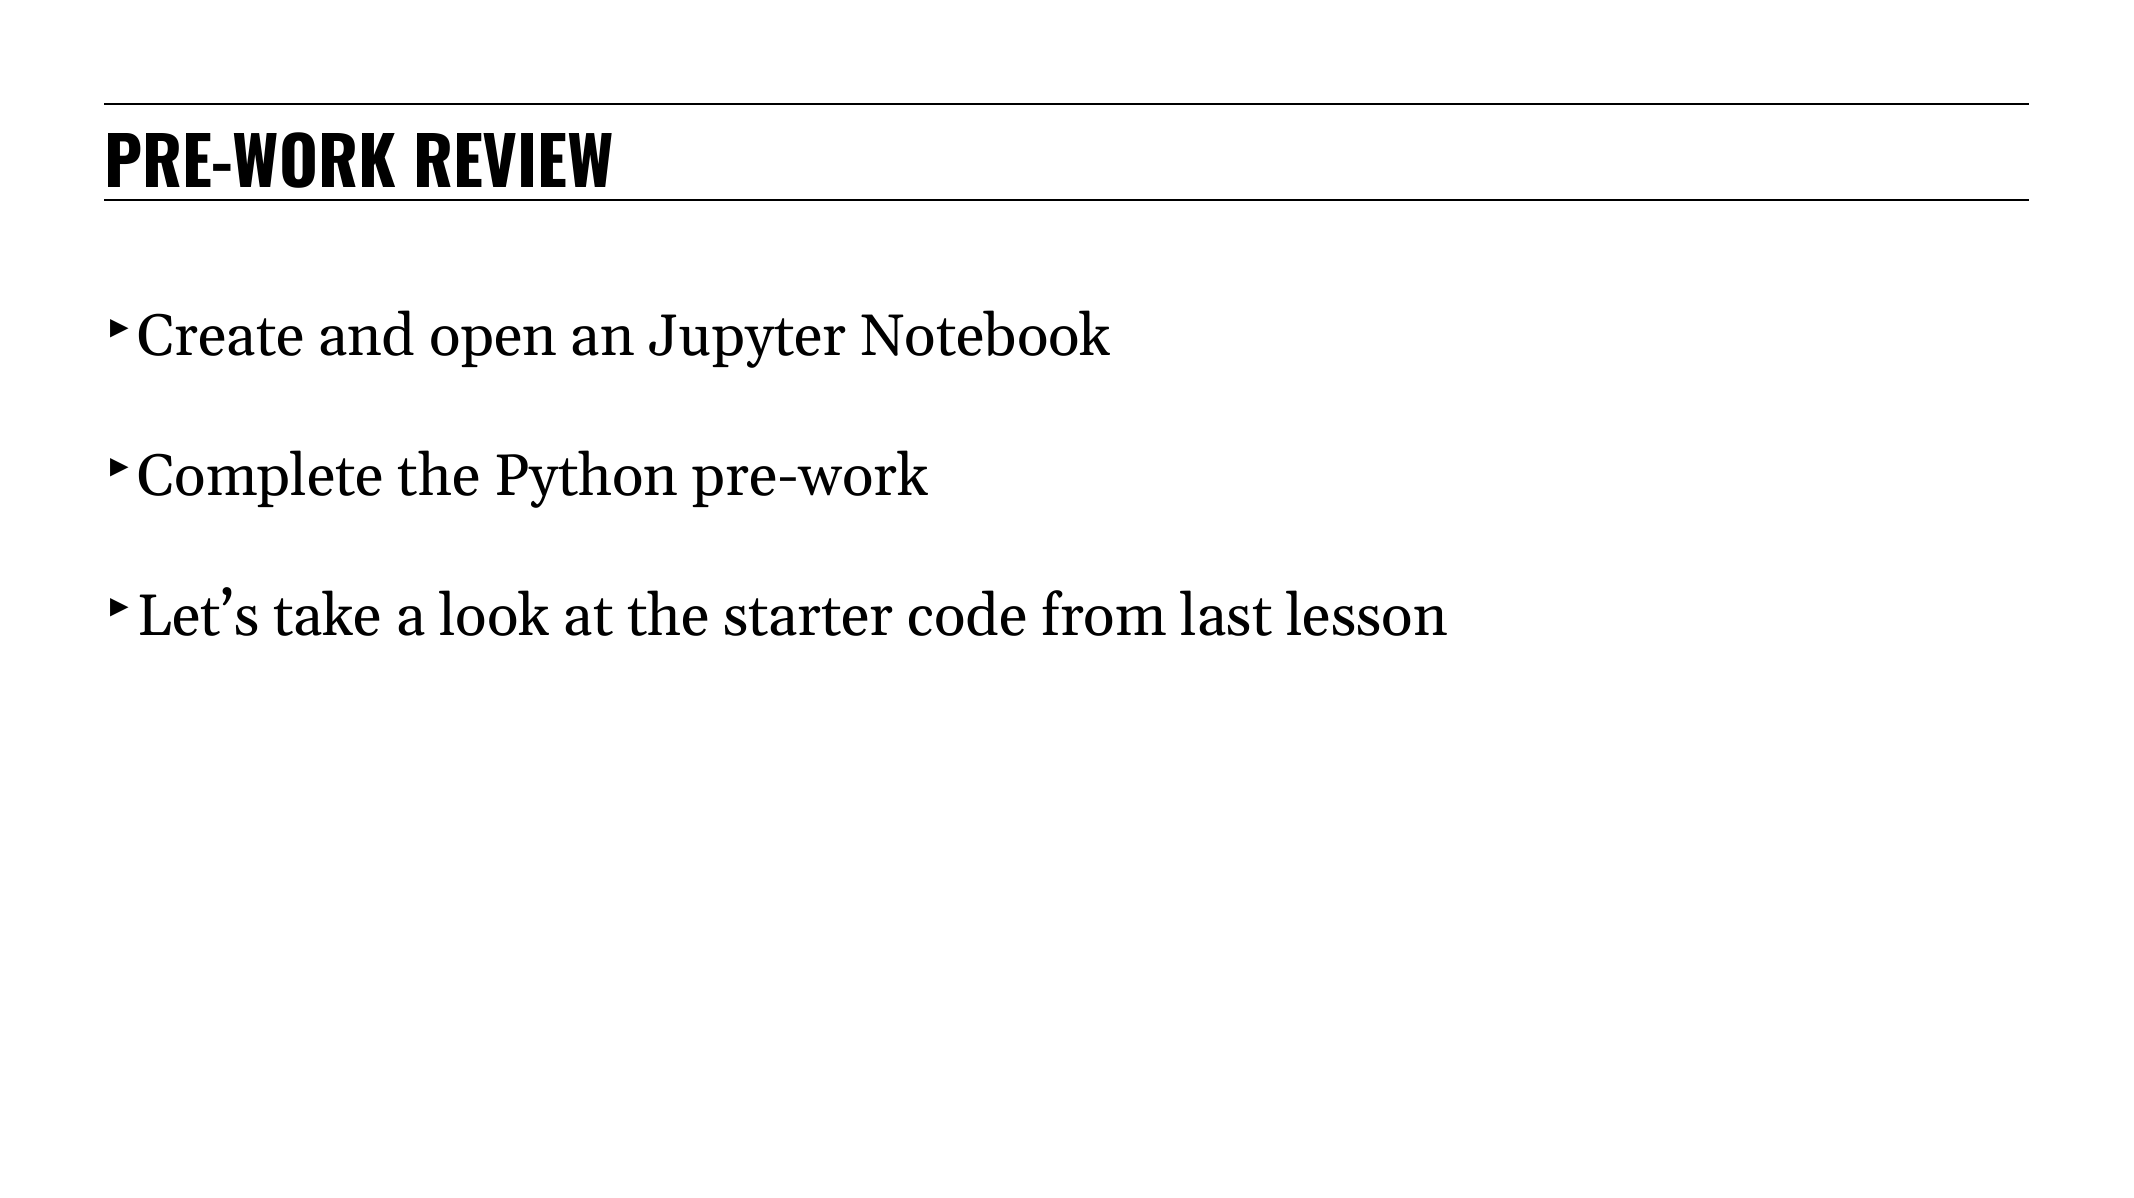

PRE-WORK REVIEW

Create and open an Jupyter Notebook

Complete the Python pre-work

Let’s take a look at the starter code from last lesson